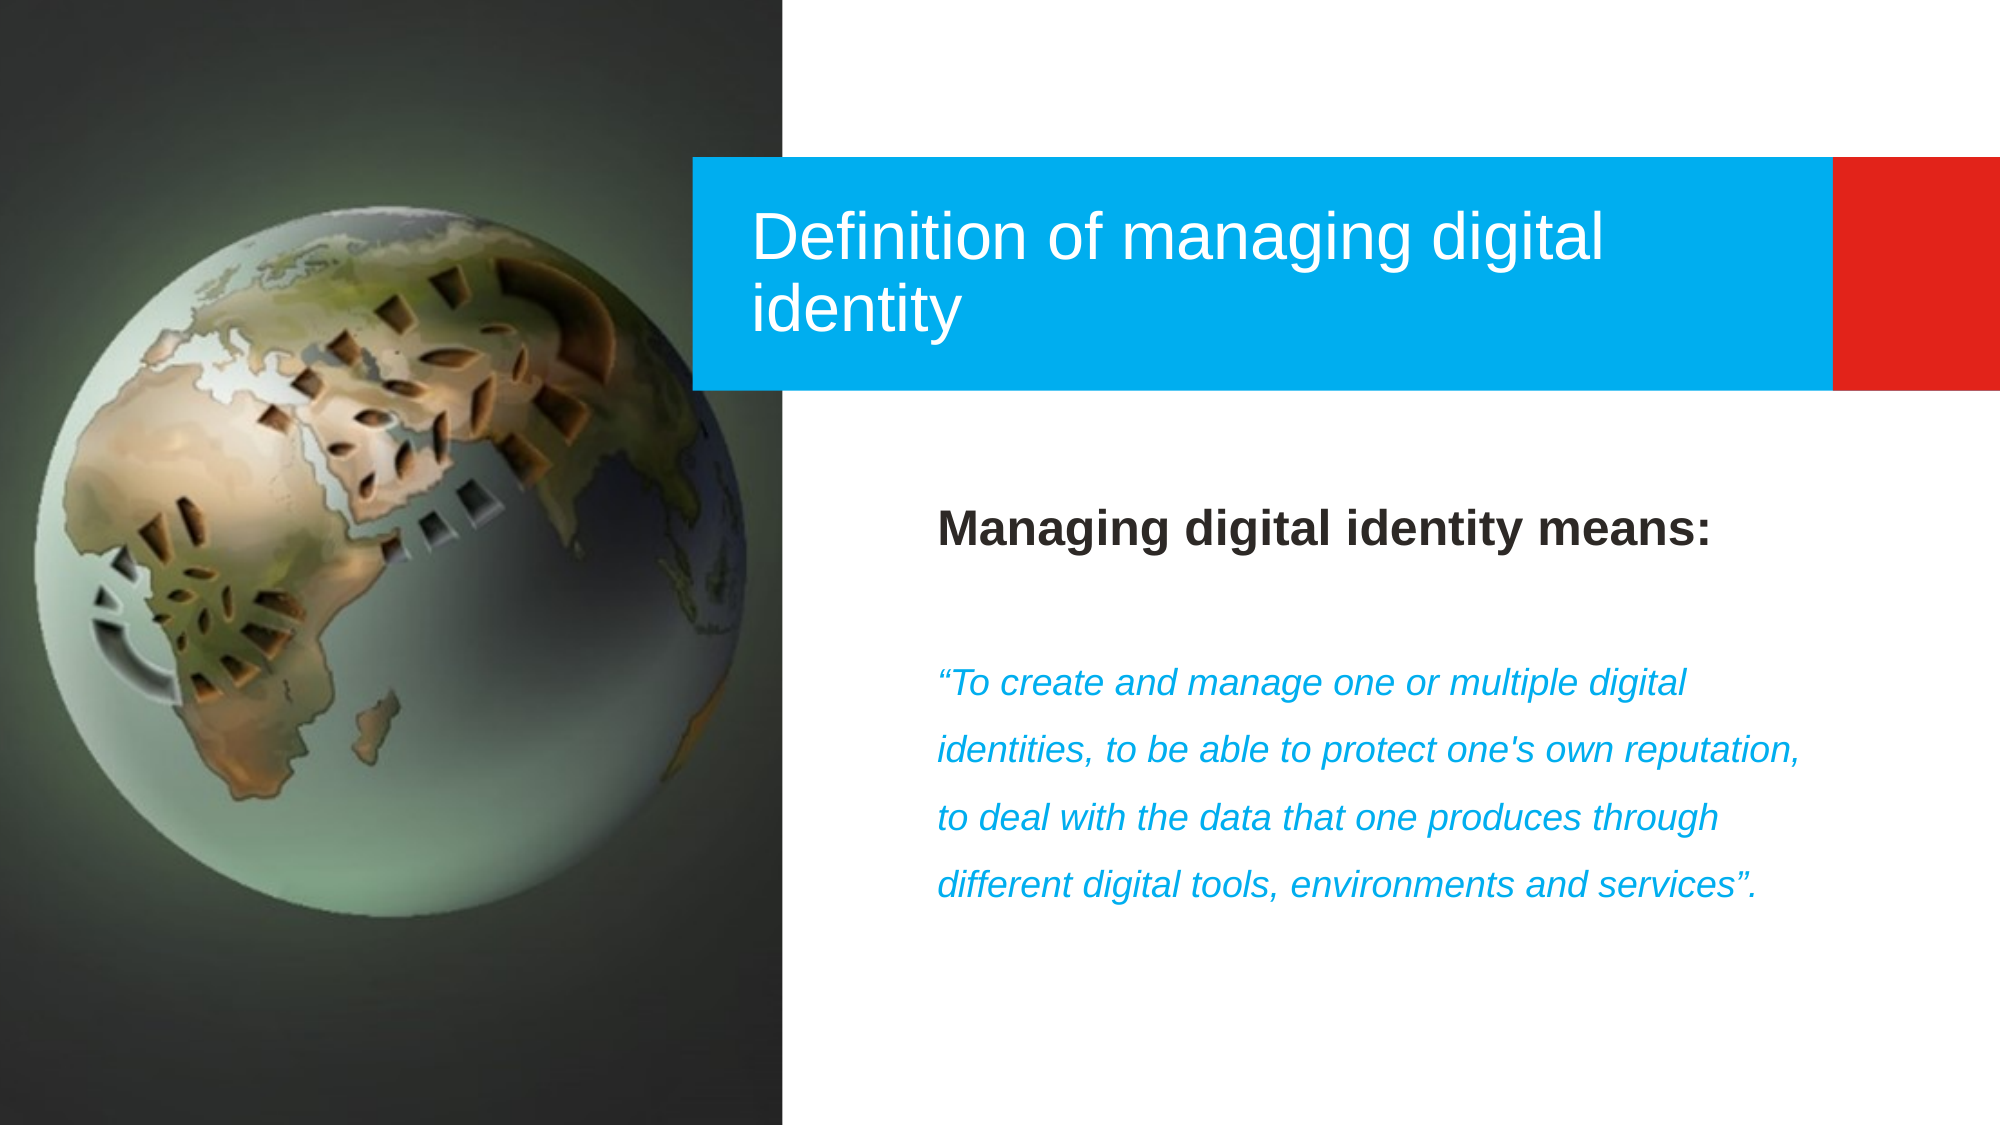

Definition of managing digital identity

Managing digital identity means:

“To create and manage one or multiple digital identities, to be able to protect one's own reputation, to deal with the data that one produces through different digital tools, environments and services”.